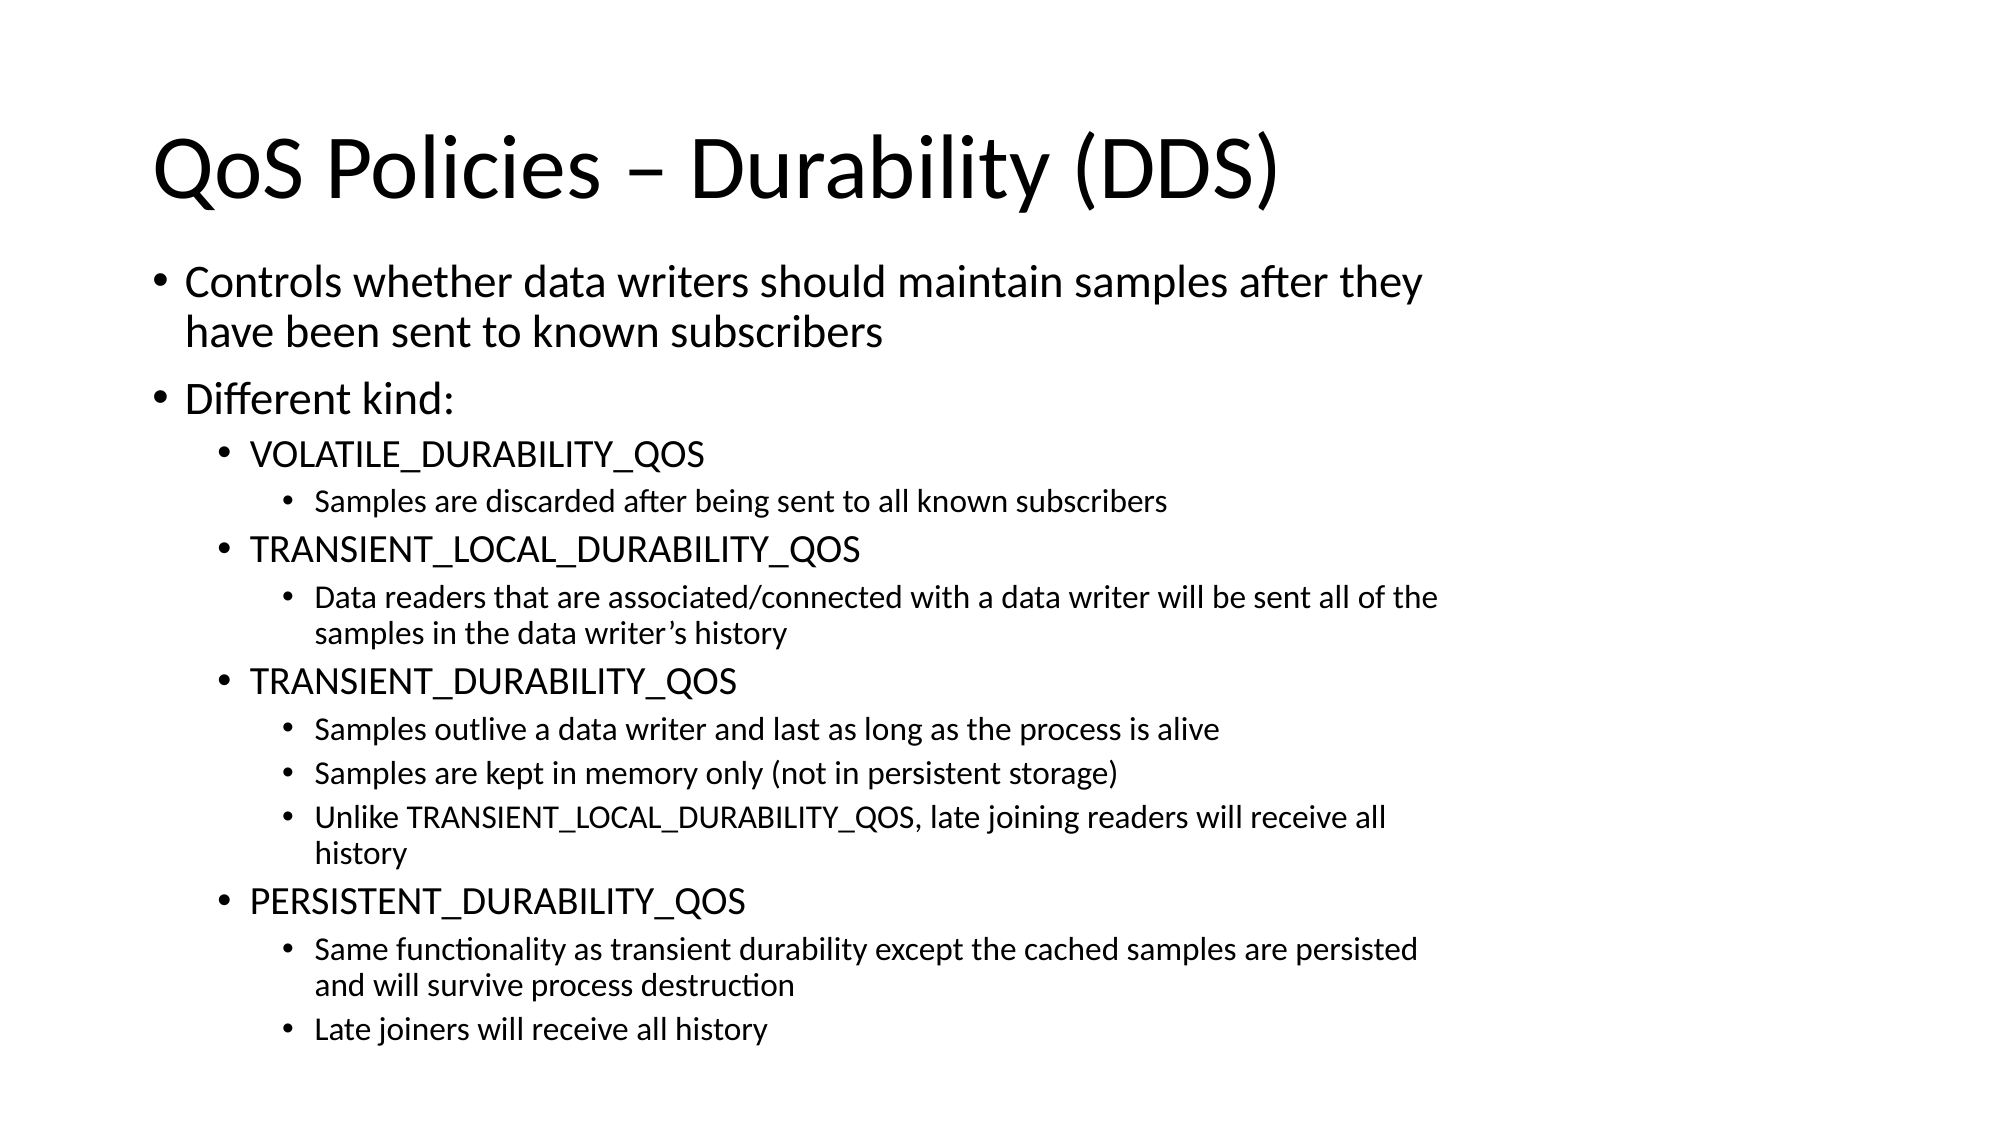

# QoS Policies – Durability (DDS)
Controls whether data writers should maintain samples after they have been sent to known subscribers
Different kind:
VOLATILE_DURABILITY_QOS
Samples are discarded after being sent to all known subscribers
TRANSIENT_LOCAL_DURABILITY_QOS
Data readers that are associated/connected with a data writer will be sent all of the samples in the data writer’s history
TRANSIENT_DURABILITY_QOS
Samples outlive a data writer and last as long as the process is alive
Samples are kept in memory only (not in persistent storage)
Unlike TRANSIENT_LOCAL_DURABILITY_QOS, late joining readers will receive all history
PERSISTENT_DURABILITY_QOS
Same functionality as transient durability except the cached samples are persisted and will survive process destruction
Late joiners will receive all history